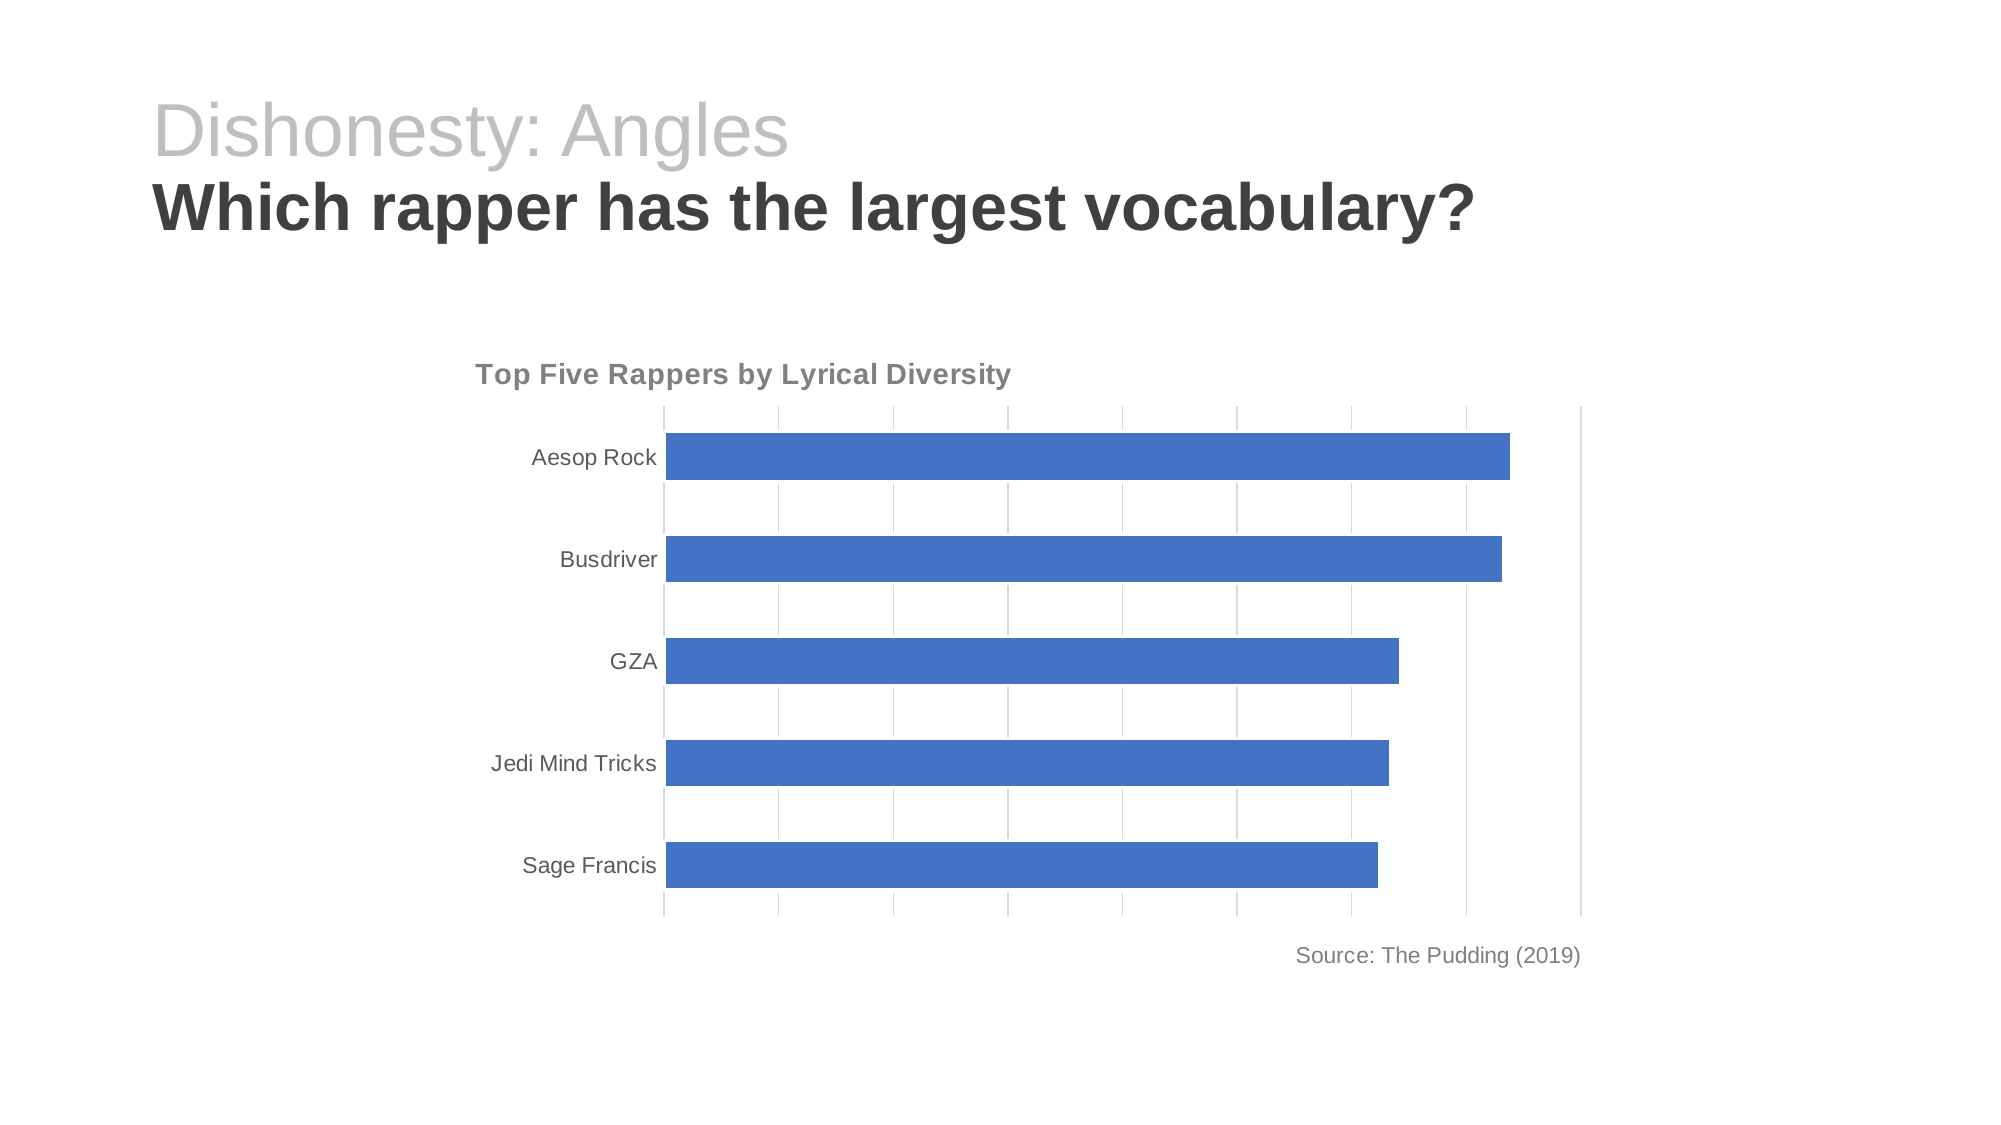

# Dishonesty: Angles Which rapper has the largest vocabulary?

### Chart: Top Five Rappers by Lyrical Diversity

| Category | Unique Words |
|---|---|
| Sage Francis | 6246.0 |
| Jedi Mind Tricks | 6336.0 |
| GZA | 6426.0 |
| Busdriver | 7324.0 |
| Aesop Rock | 7392.0 |